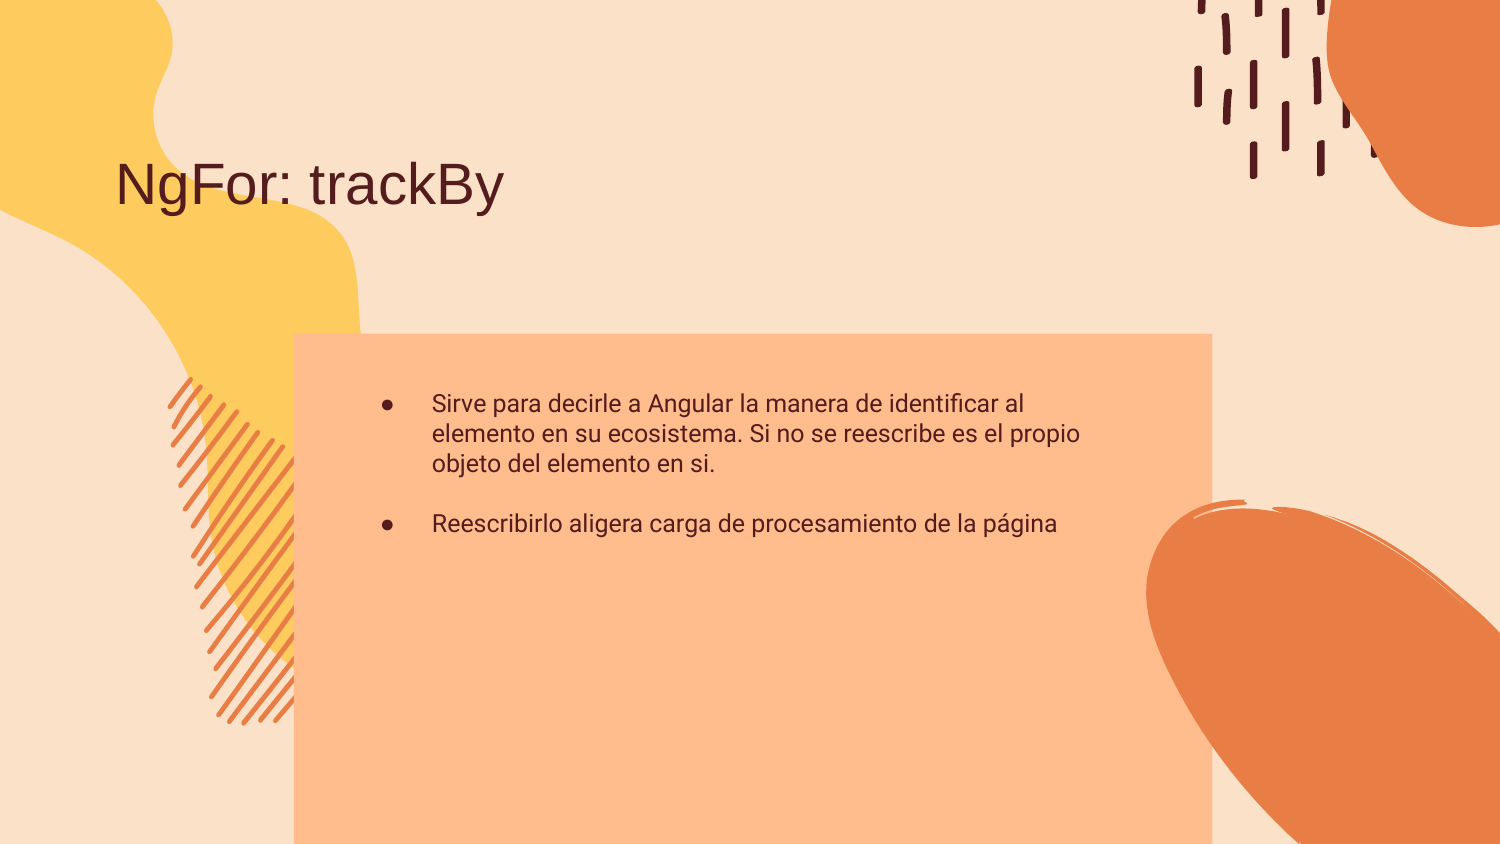

# NgFor: trackBy

Sirve para decirle a Angular la manera de identificar al elemento en su ecosistema. Si no se reescribe es el propio objeto del elemento en si.

Reescribirlo aligera carga de procesamiento de la página